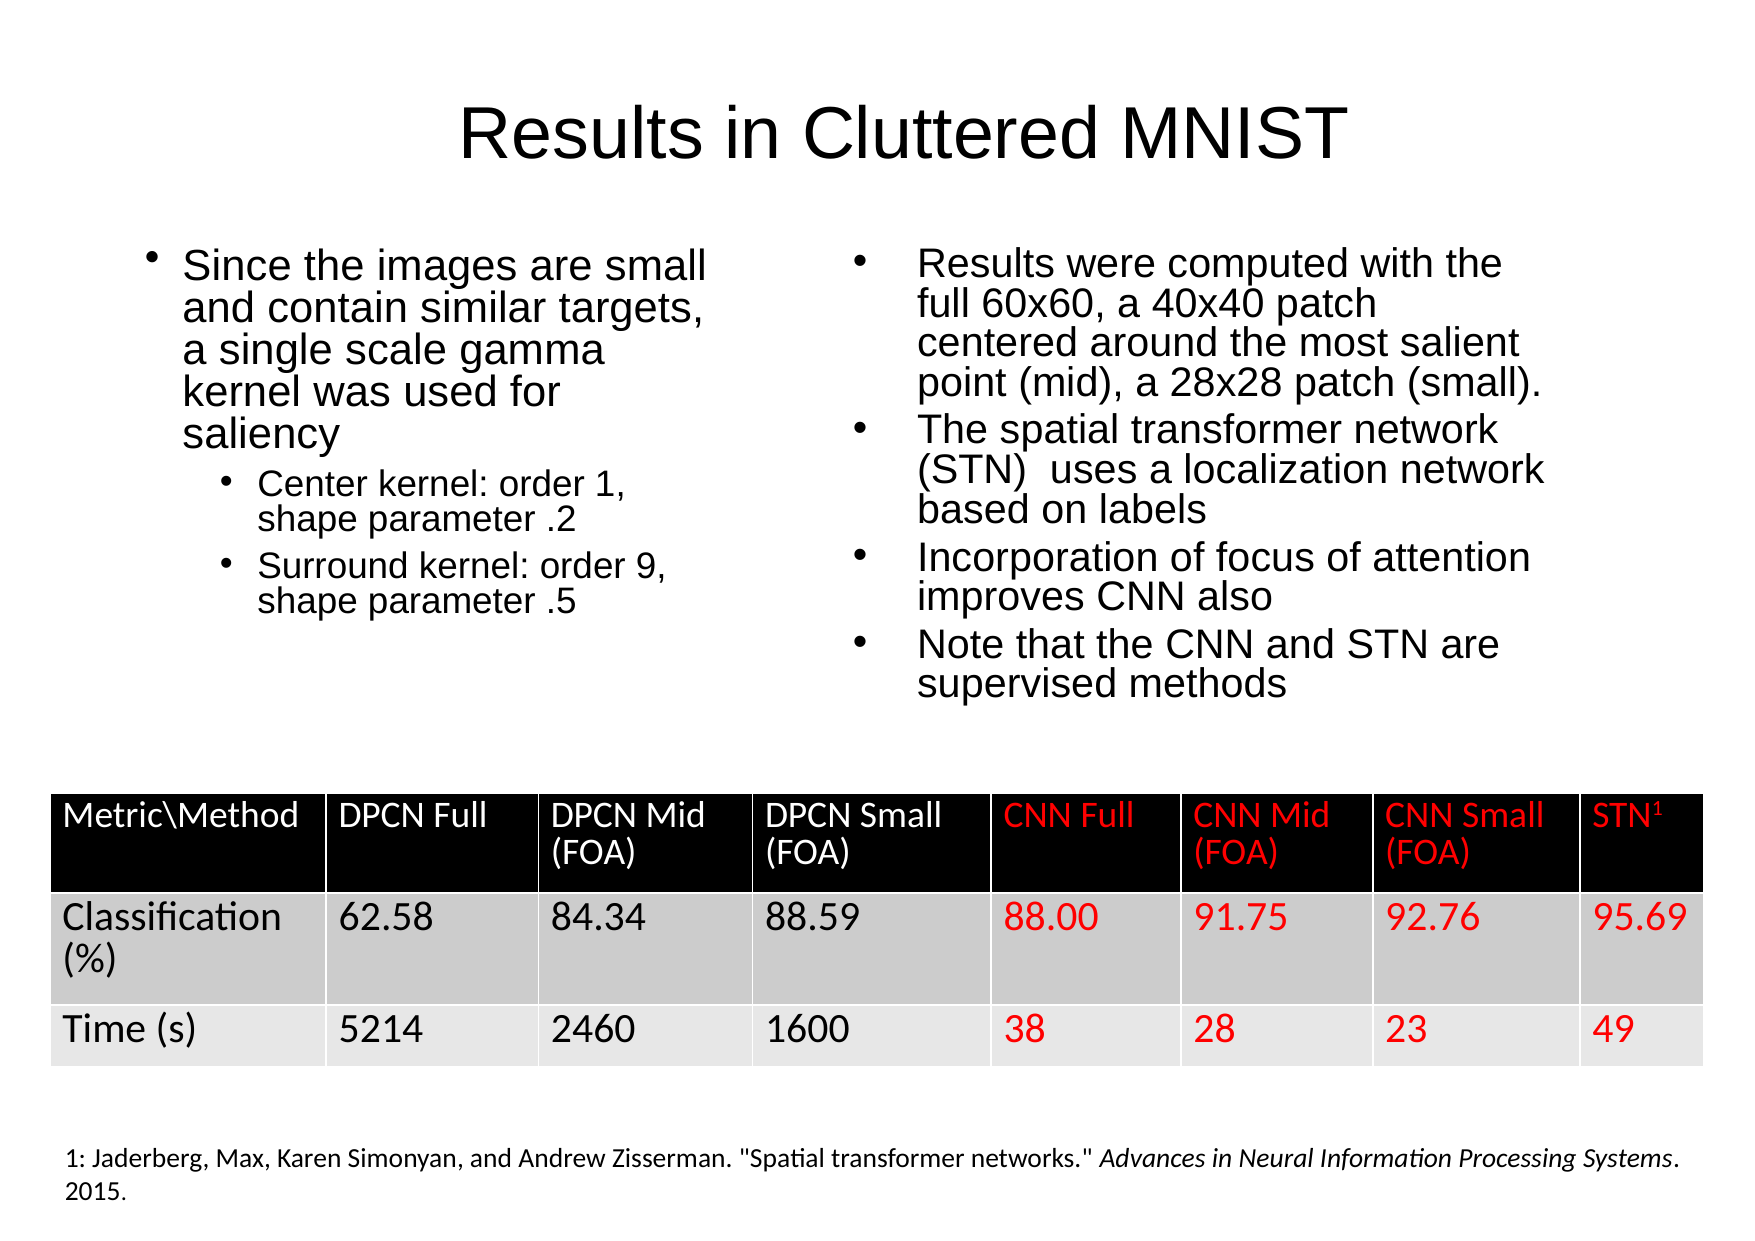

Results in Cluttered MNIST
Results were computed with the full 60x60, a 40x40 patch centered around the most salient point (mid), a 28x28 patch (small).
The spatial transformer network (STN)  uses a localization network based on labels
Incorporation of focus of attention improves CNN also
Note that the CNN and STN are supervised methods

Since the images are small and contain similar targets, a single scale gamma kernel was used for saliency
Center kernel: order 1, shape parameter .2
Surround kernel: order 9, shape parameter .5

| Metric\Method | DPCN Full | DPCN Mid (FOA) | DPCN Small (FOA) | CNN Full | CNN Mid (FOA) | CNN Small (FOA) | STN1 |
| --- | --- | --- | --- | --- | --- | --- | --- |
| Classification (%) | 62.58 | 84.34 | 88.59 | 88.00 | 91.75 | 92.76 | 95.69 |
| Time (s) | 5214 | 2460 | 1600 | 38 | 28 | 23 | 49 |
1: Jaderberg, Max, Karen Simonyan, and Andrew Zisserman. "Spatial transformer networks." Advances in Neural Information Processing Systems. 2015.